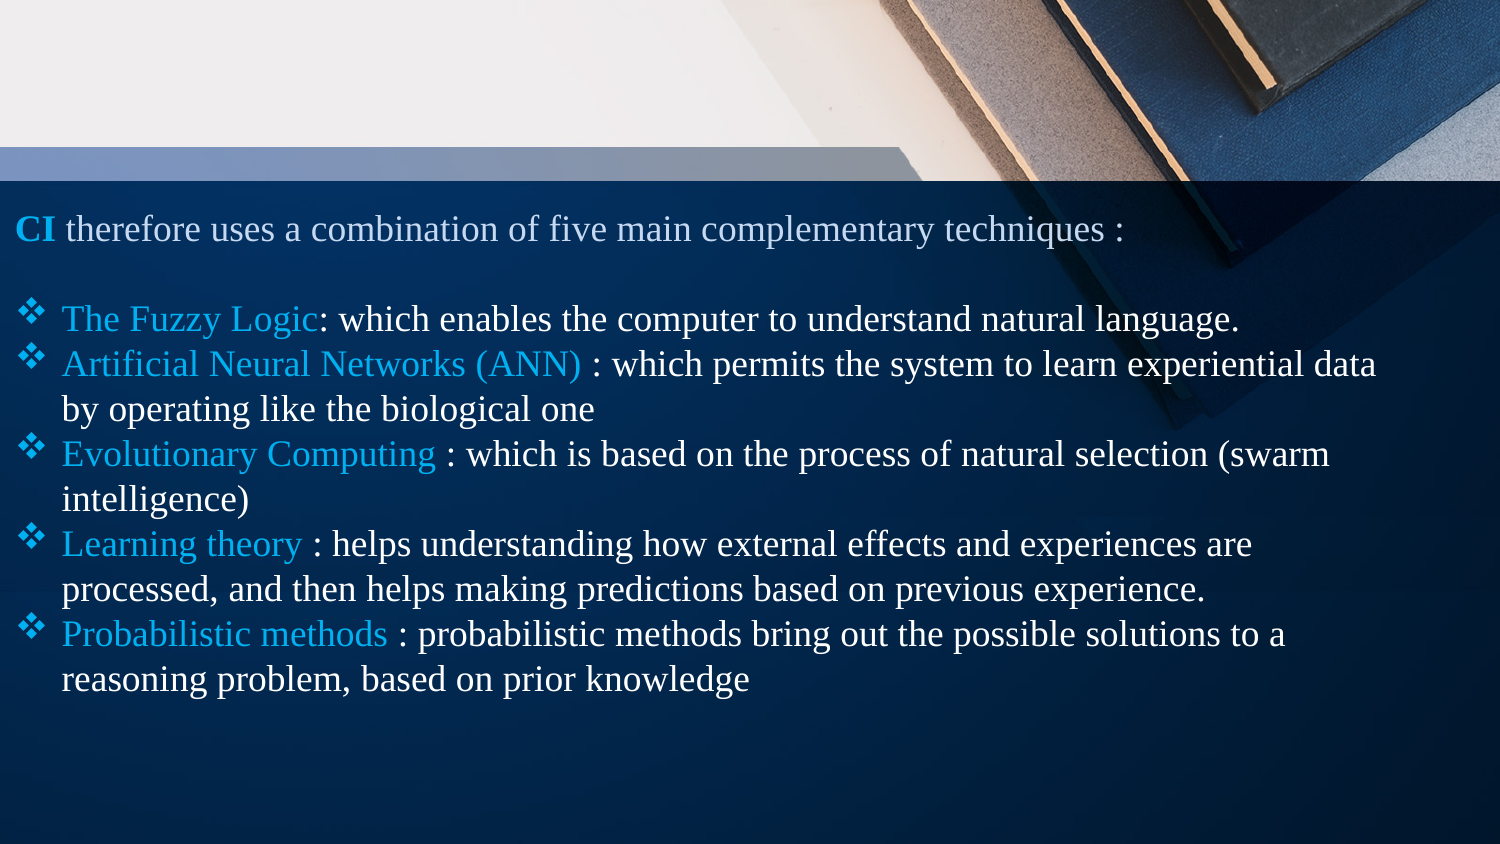

CI therefore uses a combination of five main complementary techniques :

The Fuzzy Logic: which enables the computer to understand natural language.
Artificial Neural Networks (ANN) : which permits the system to learn experiential data by operating like the biological one
Evolutionary Computing : which is based on the process of natural selection (swarm intelligence)
Learning theory : helps understanding how external effects and experiences are processed, and then helps making predictions based on previous experience.
Probabilistic methods : probabilistic methods bring out the possible solutions to a reasoning problem, based on prior knowledge